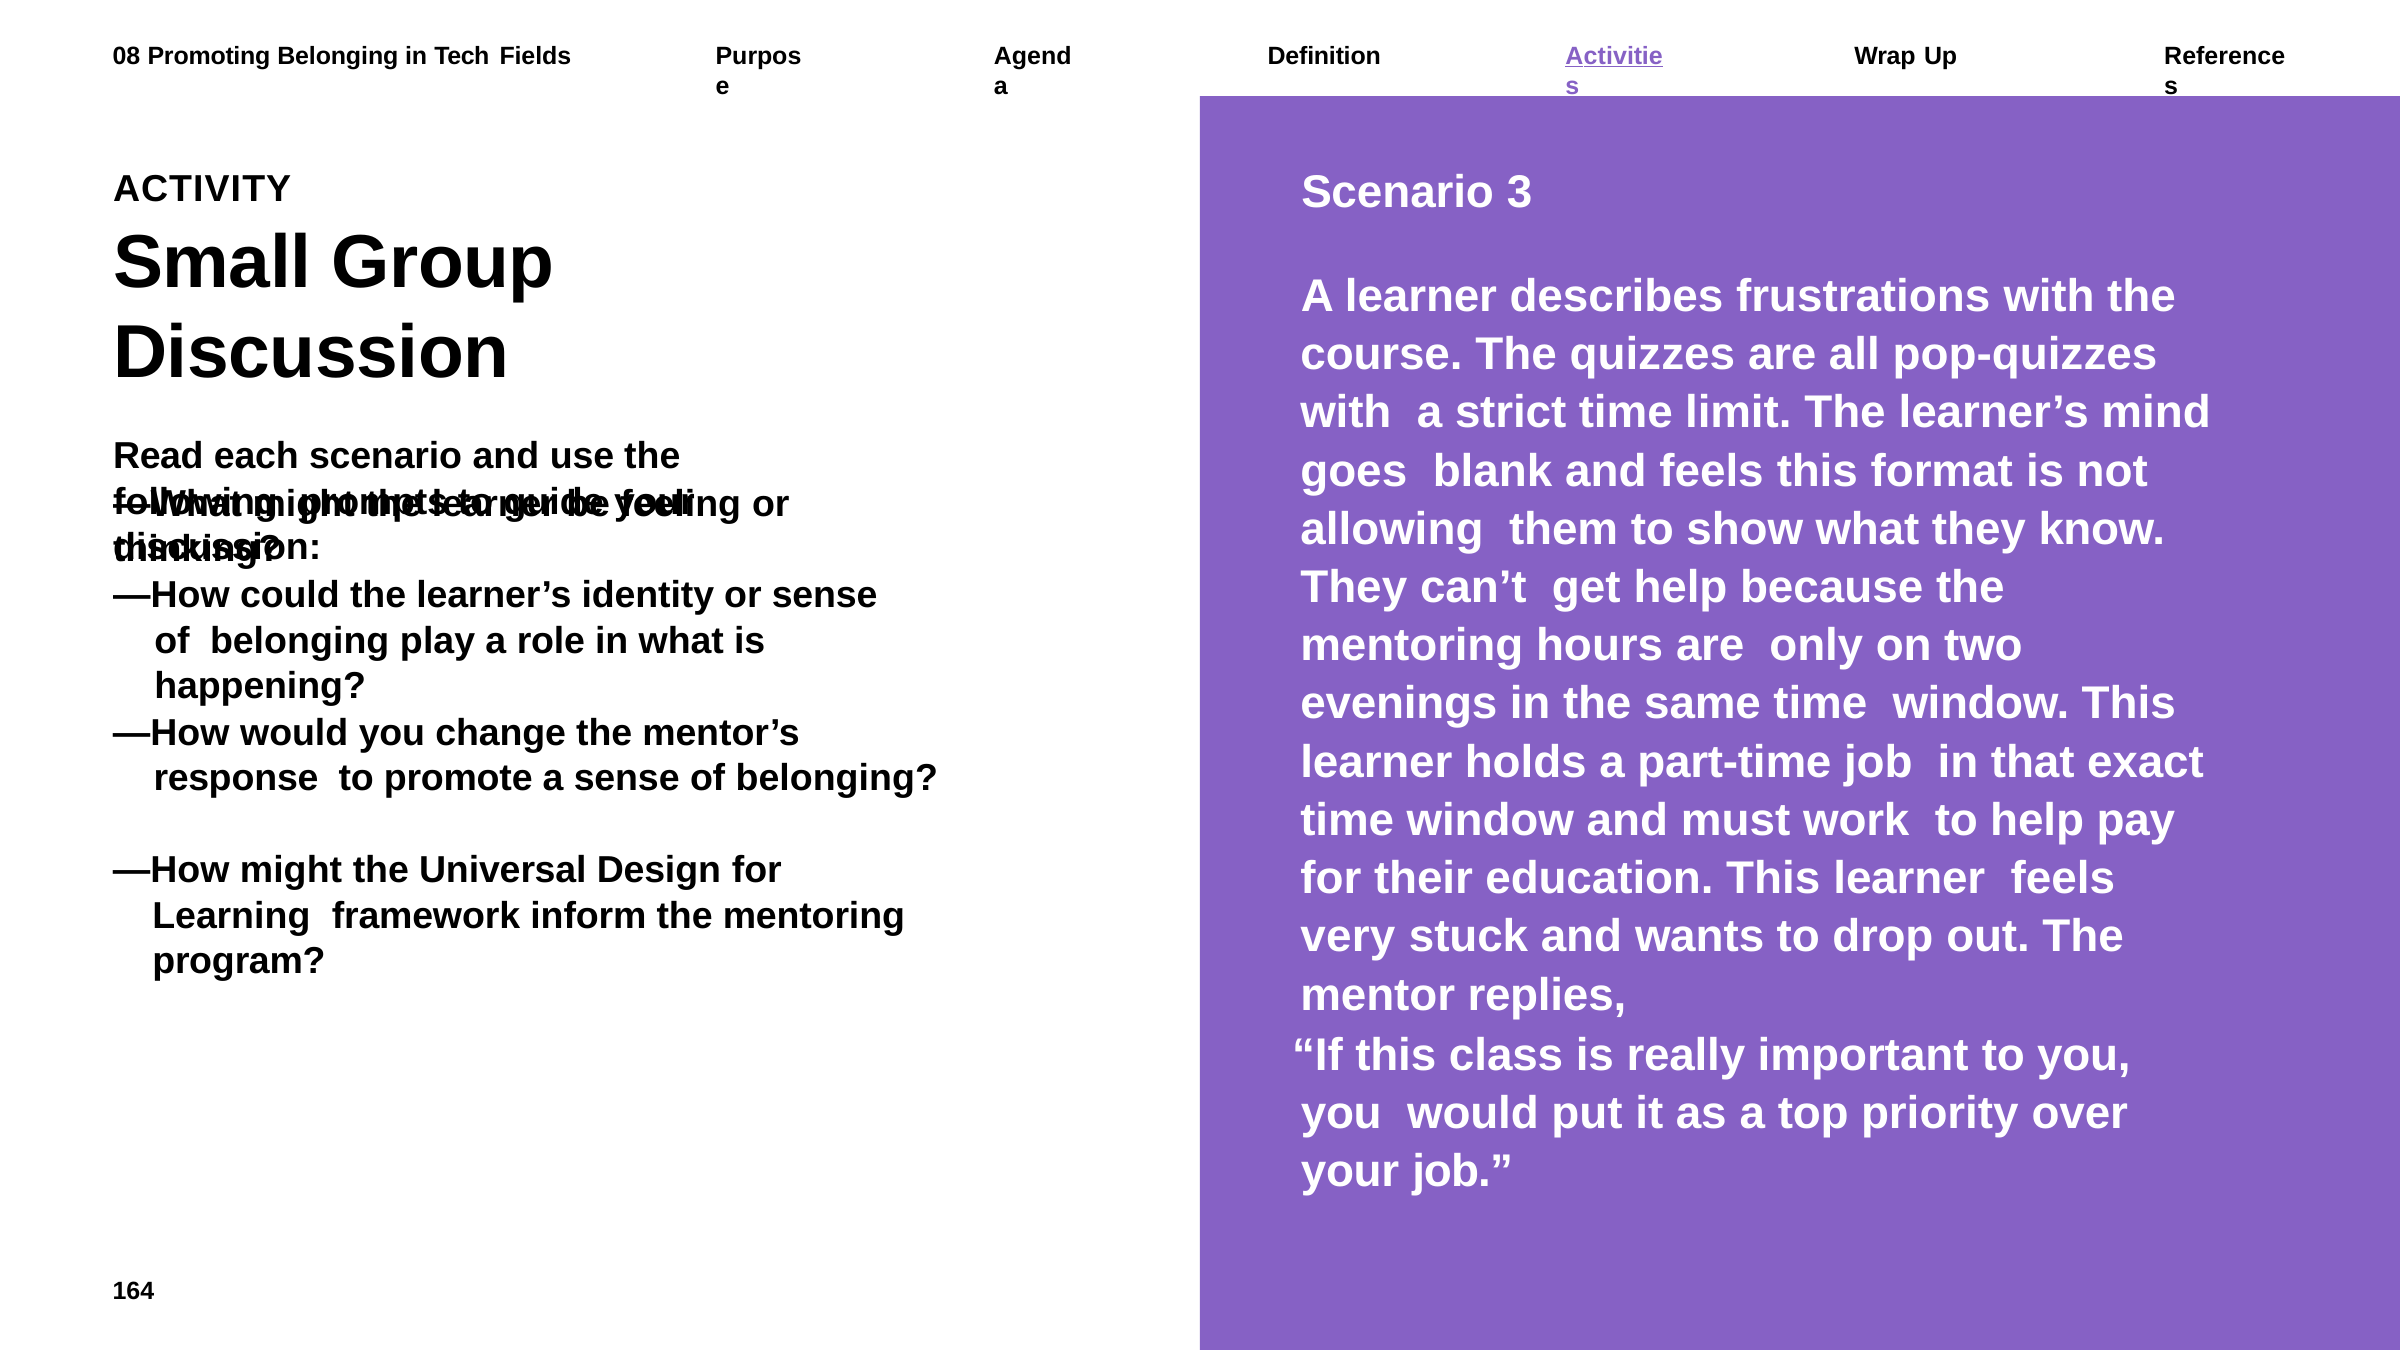

08 Promoting Belonging in Tech Fields
Purpose
Agenda
Definition
Activities
Wrap Up
References

Scenario 3
A learner describes frustrations with the  course. The quizzes are all pop-quizzes with  a strict time limit. The learner’s mind goes  blank and feels this format is not allowing  them to show what they know. They can’t  get help because the mentoring hours are  only on two evenings in the same time  window. This learner holds a part-time job  in that exact time window and must work  to help pay for their education. This learner  feels very stuck and wants to drop out. The  mentor replies,
ACTIVITY
Small Group Discussion
Read each scenario and use the following  prompts to guide your discussion:
—What might the learner be feeling or thinking?
—How could the learner’s identity or sense of  belonging play a role in what is happening?
—How would you change the mentor’s response  to promote a sense of belonging?
—How might the Universal Design for Learning  framework inform the mentoring program?
“If this class is really important to you, you  would put it as a top priority over your job.”
164